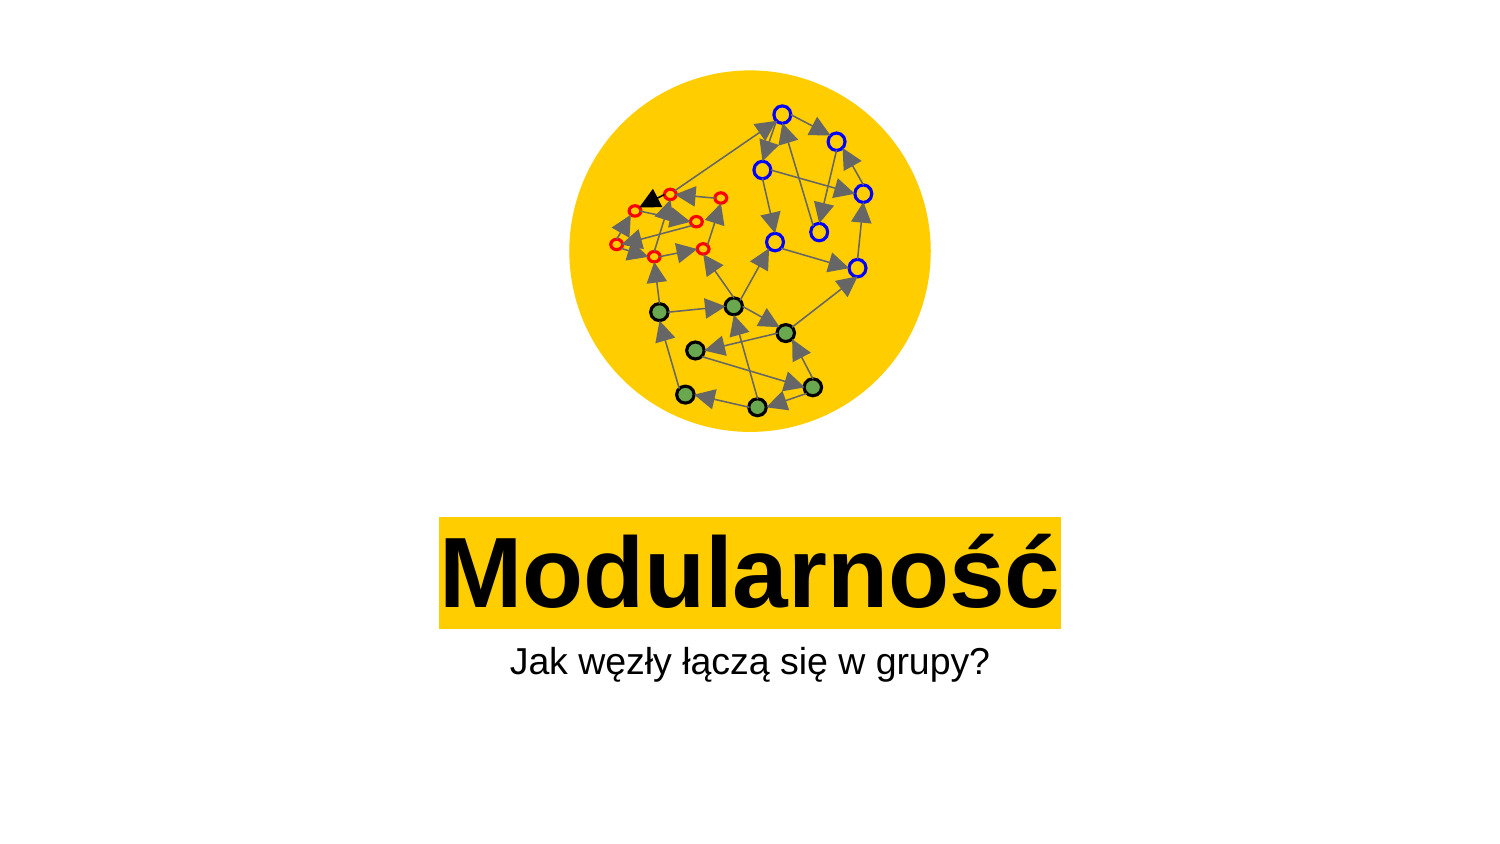

Modularność
Jak węzły łączą się w grupy?